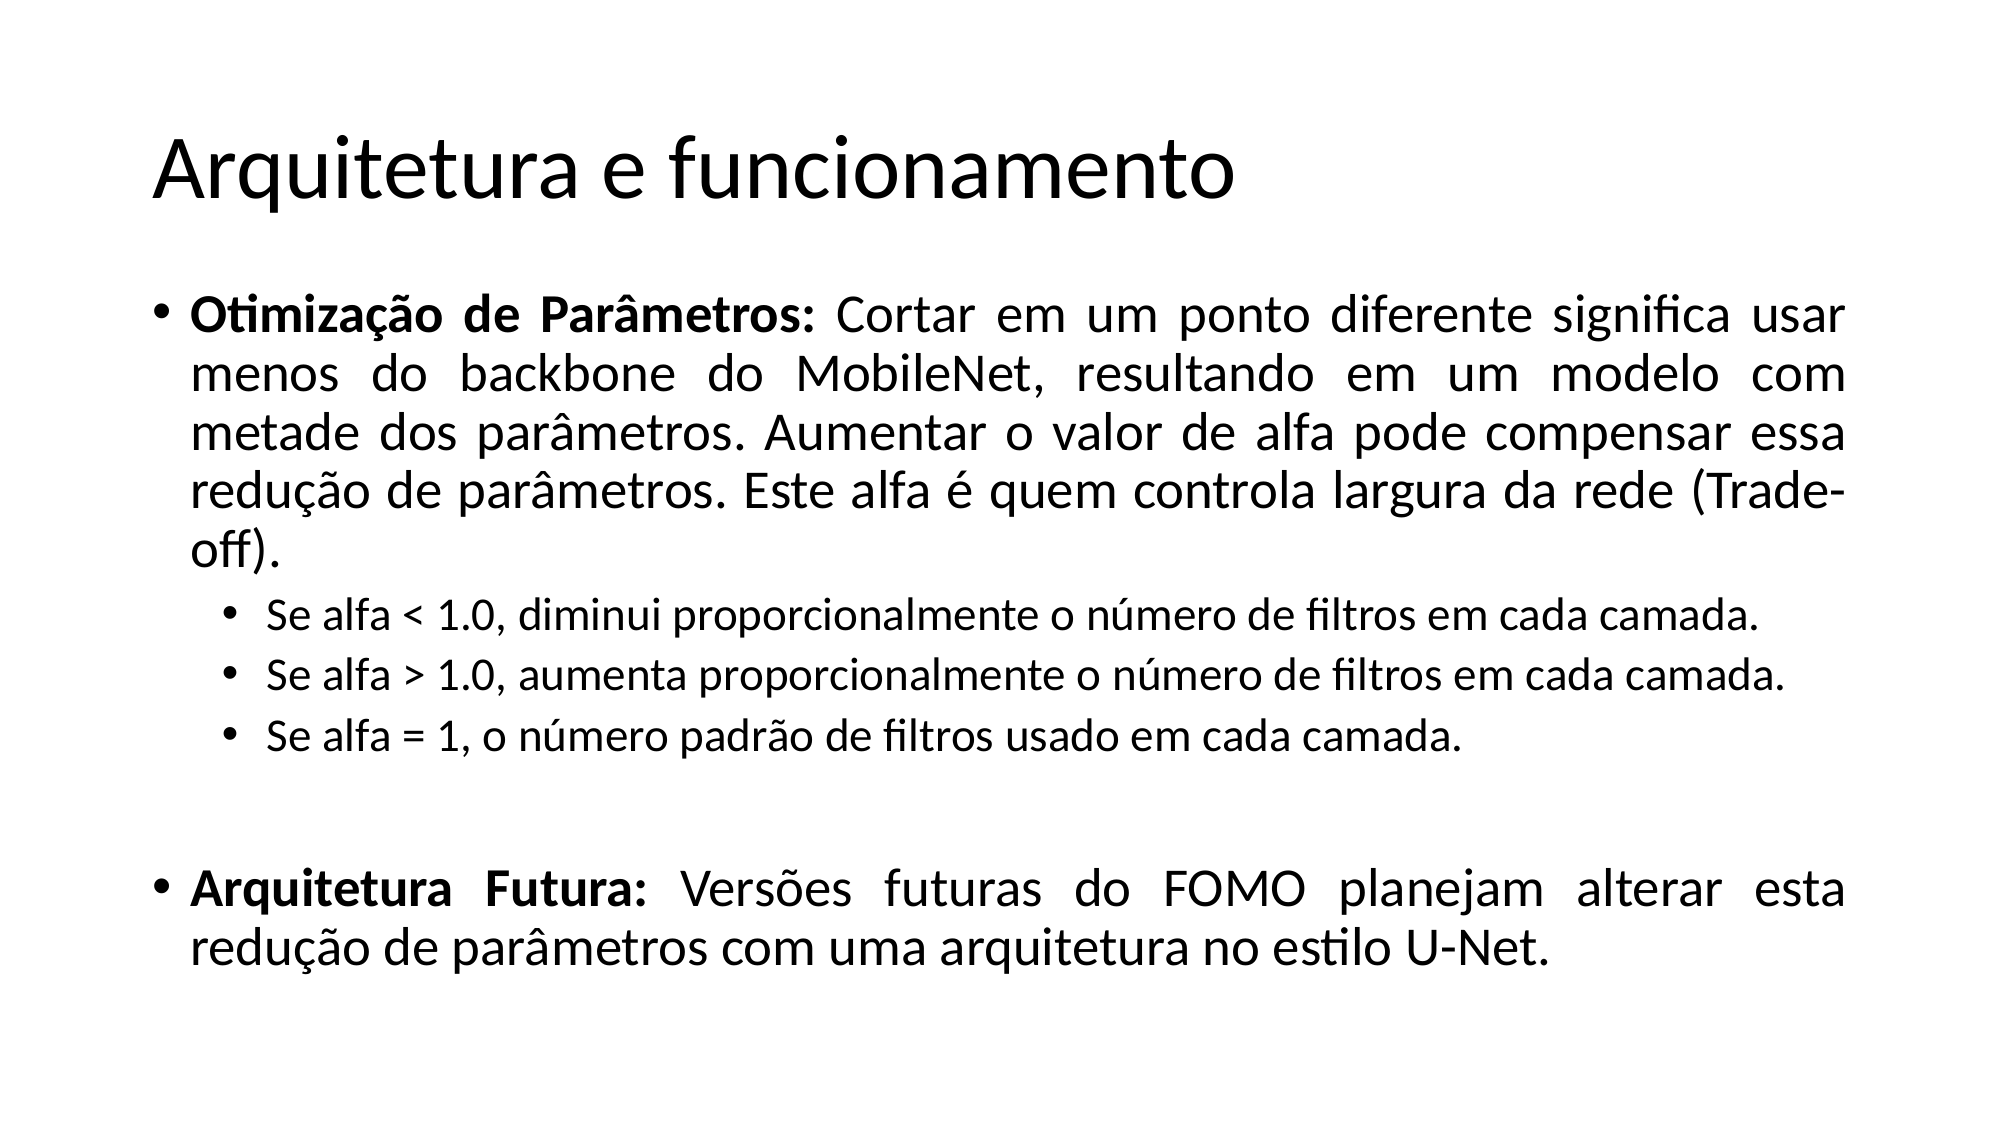

# Arquitetura e funcionamento
Otimização de Parâmetros: Cortar em um ponto diferente significa usar menos do backbone do MobileNet, resultando em um modelo com metade dos parâmetros. Aumentar o valor de alfa pode compensar essa redução de parâmetros. Este alfa é quem controla largura da rede (Trade-off).
Se alfa < 1.0, diminui proporcionalmente o número de filtros em cada camada.
Se alfa > 1.0, aumenta proporcionalmente o número de filtros em cada camada.
Se alfa = 1, o número padrão de filtros usado em cada camada.

Arquitetura Futura: Versões futuras do FOMO planejam alterar esta redução de parâmetros com uma arquitetura no estilo U-Net.